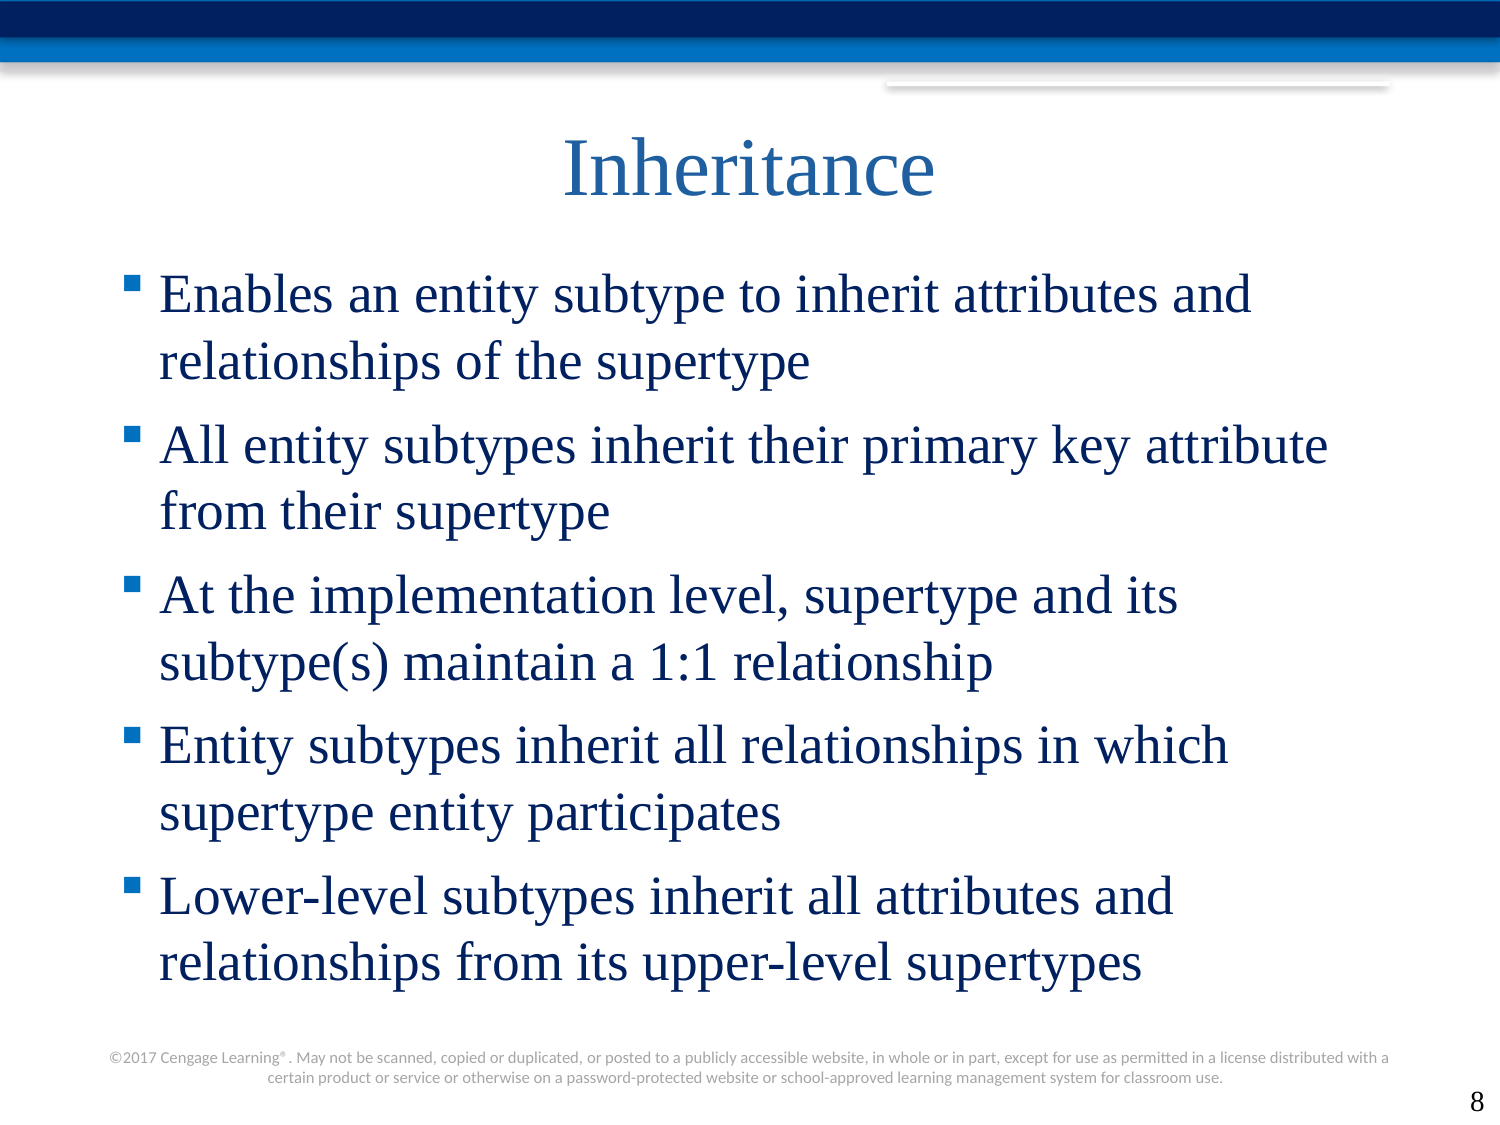

# Inheritance
Enables an entity subtype to inherit attributes and relationships of the supertype
All entity subtypes inherit their primary key attribute from their supertype
At the implementation level, supertype and its subtype(s) maintain a 1:1 relationship
Entity subtypes inherit all relationships in which supertype entity participates
Lower-level subtypes inherit all attributes and relationships from its upper-level supertypes
8